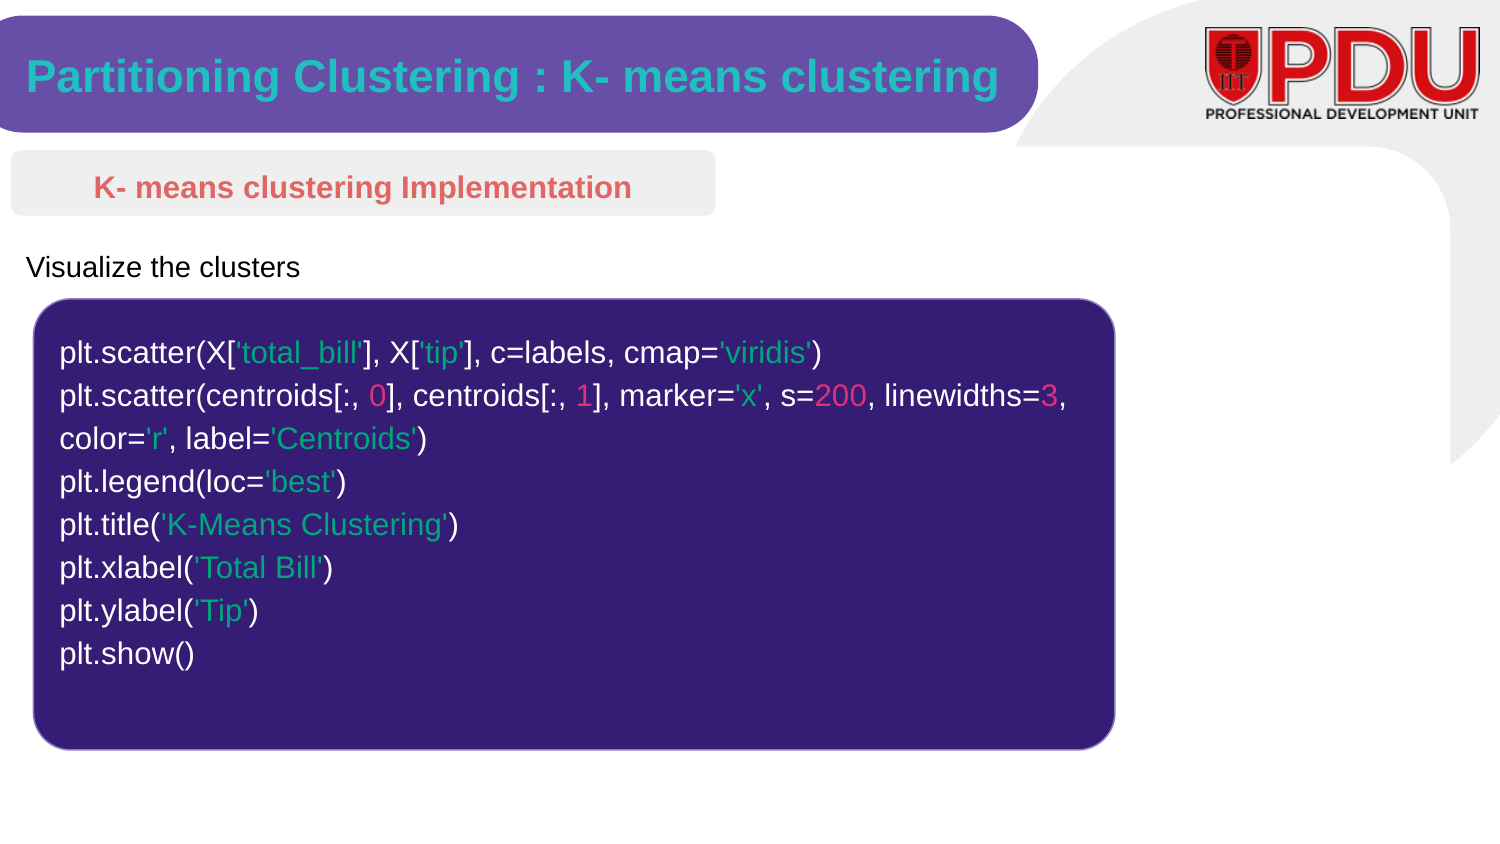

Partitioning Clustering : K- means clustering
K- means clustering Implementation
Visualize the clusters
plt.scatter(X['total_bill'], X['tip'], c=labels, cmap='viridis') plt.scatter(centroids[:, 0], centroids[:, 1], marker='x', s=200, linewidths=3, color='r', label='Centroids')
plt.legend(loc='best')
plt.title('K-Means Clustering')
plt.xlabel('Total Bill')
plt.ylabel('Tip')
plt.show()